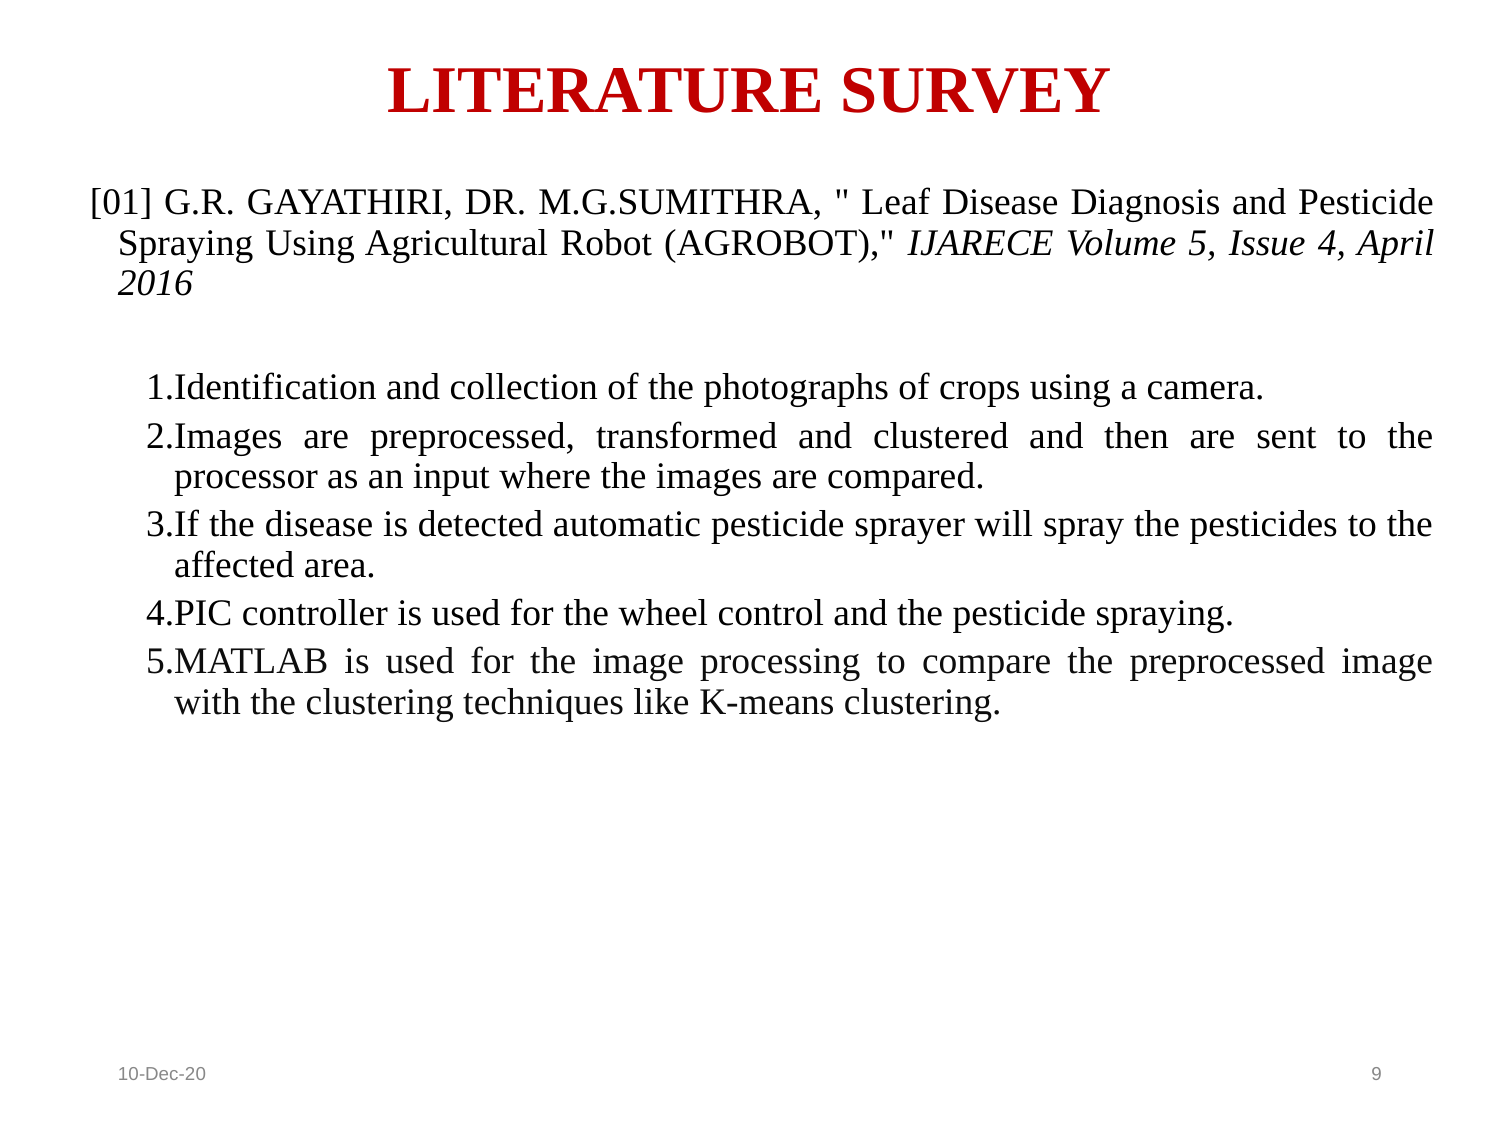

LITERATURE SURVEY
[01] G.R. GAYATHIRI, DR. M.G.SUMITHRA, " Leaf Disease Diagnosis and Pesticide Spraying Using Agricultural Robot (AGROBOT)," IJARECE Volume 5, Issue 4, April 2016

Identification and collection of the photographs of crops using a camera.
Images are preprocessed, transformed and clustered and then are sent to the processor as an input where the images are compared.
If the disease is detected automatic pesticide sprayer will spray the pesticides to the affected area.
PIC controller is used for the wheel control and the pesticide spraying.
MATLAB is used for the image processing to compare the preprocessed image with the clustering techniques like K-means clustering.

10-Dec-20
9